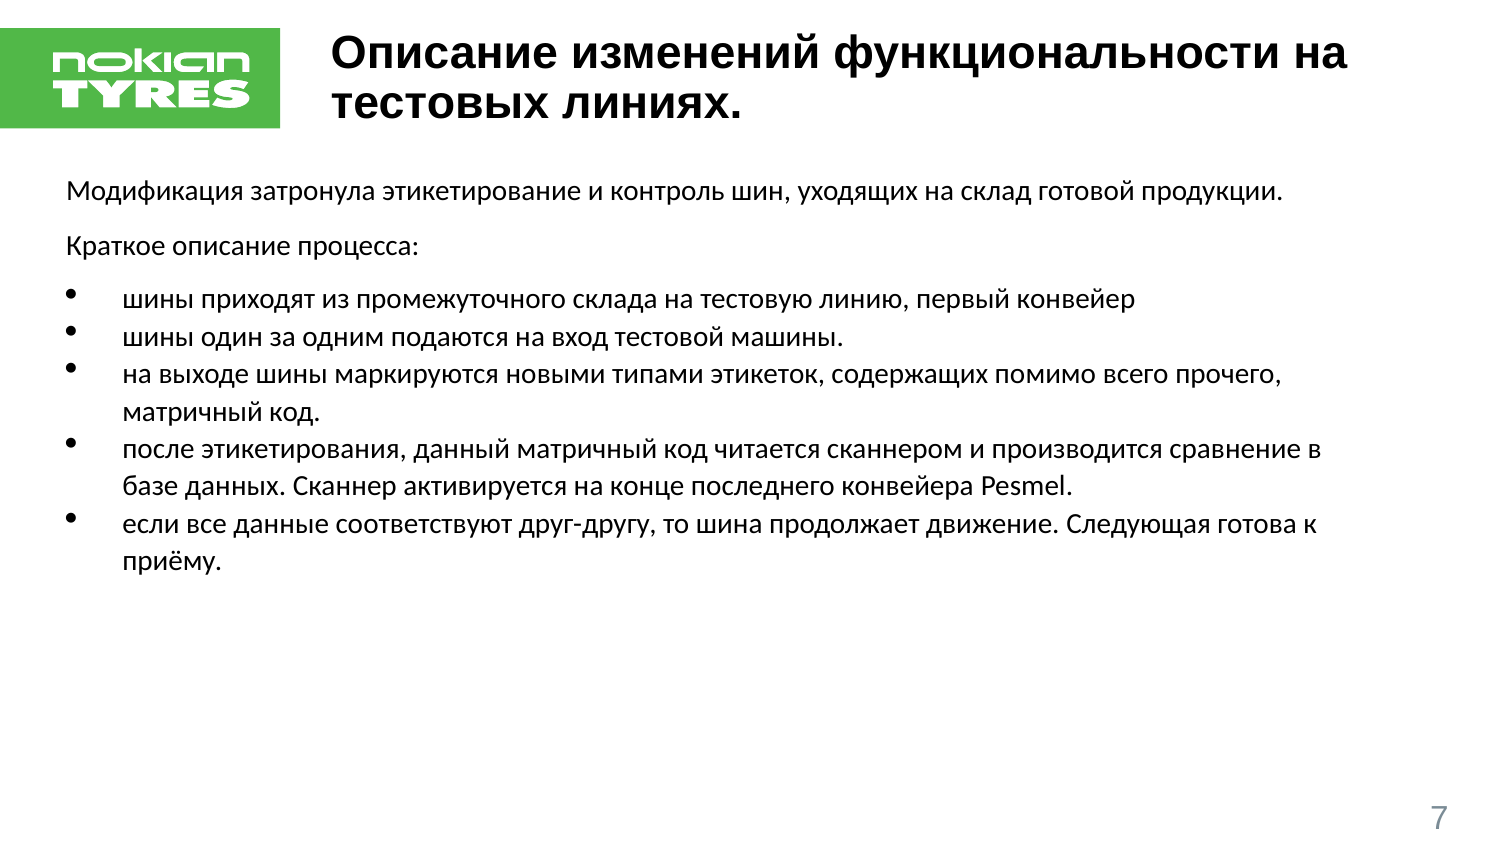

# Описание изменений функциональности на тестовых линиях.
Модификация затронула этикетирование и контроль шин, уходящих на склад готовой продукции.
Краткое описание процесса:
шины приходят из промежуточного склада на тестовую линию, первый конвейер
шины один за одним подаются на вход тестовой машины.
на выходе шины маркируются новыми типами этикеток, содержащих помимо всего прочего, матричный код.
после этикетирования, данный матричный код читается сканнером и производится сравнение в базе данных. Сканнер активируется на конце последнего конвейера Pesmel.
если все данные соответствуют друг-другу, то шина продолжает движение. Следующая готова к приёму.

7